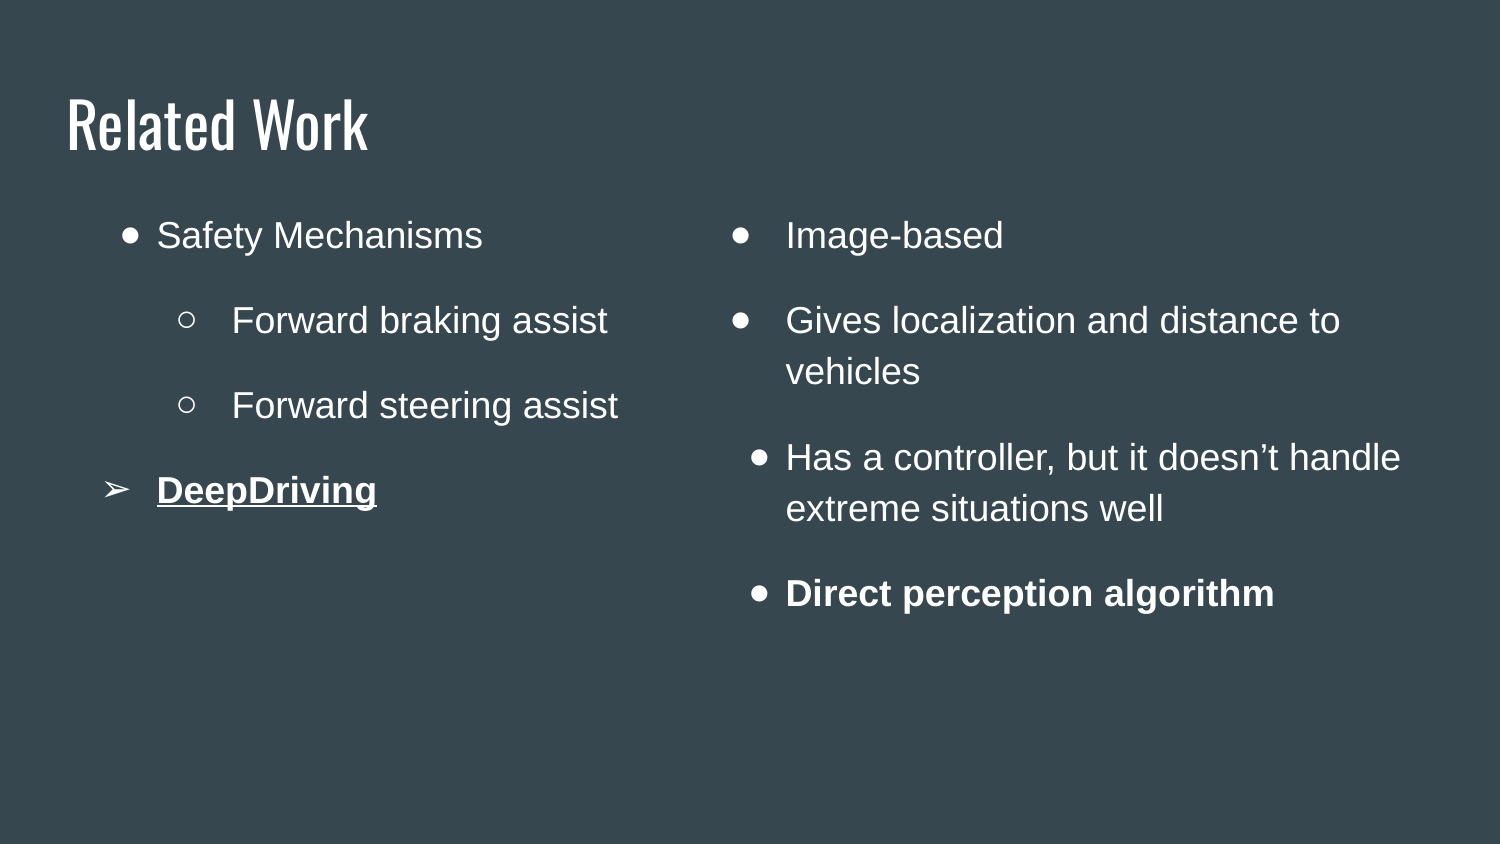

# Related Work
Safety Mechanisms
Forward braking assist
Forward steering assist
DeepDriving
Image-based
Gives localization and distance to vehicles
Has a controller, but it doesn’t handle extreme situations well
Direct perception algorithm